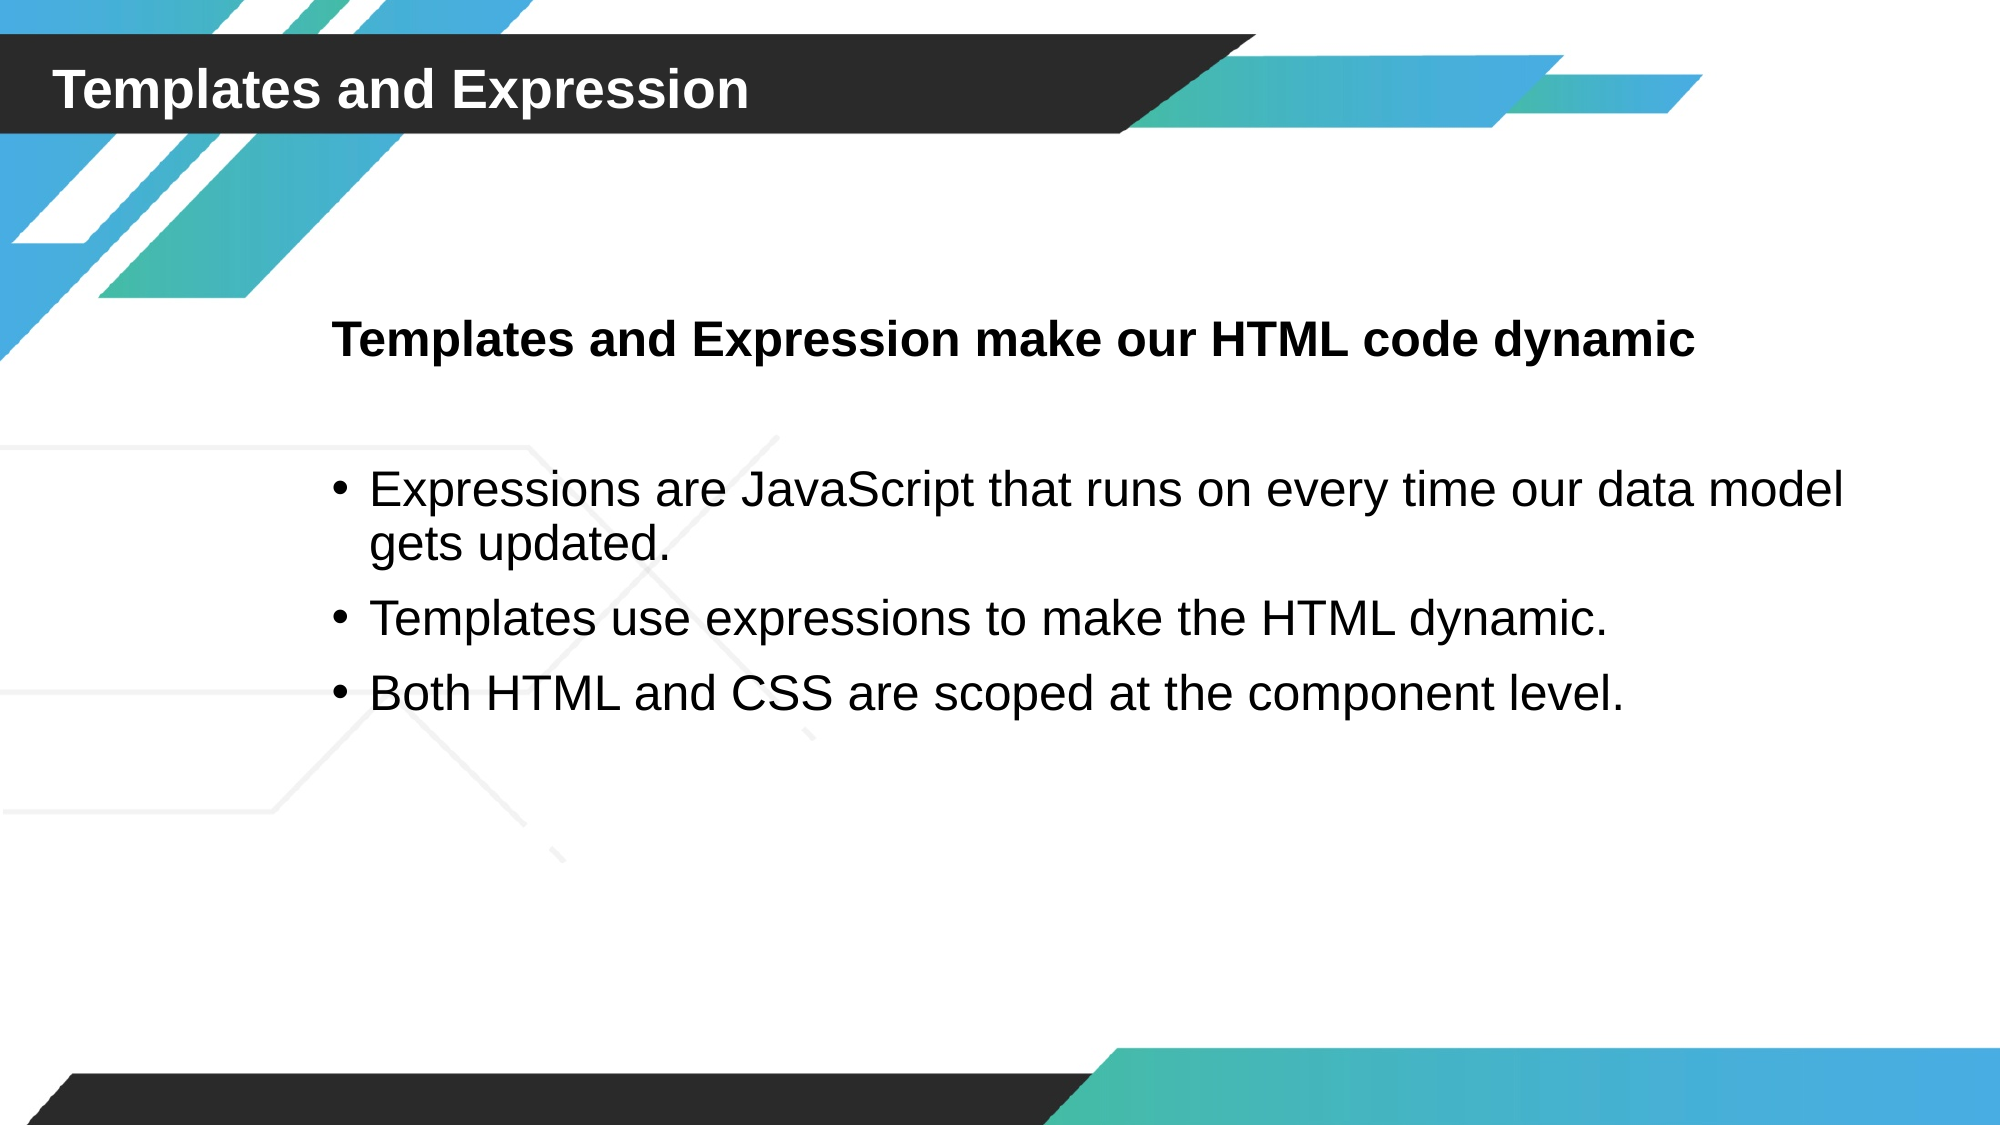

Templates and Expression
Templates and Expression make our HTML code dynamic

Expressions are JavaScript that runs on every time our data model gets updated.
Templates use expressions to make the HTML dynamic.
Both HTML and CSS are scoped at the component level.